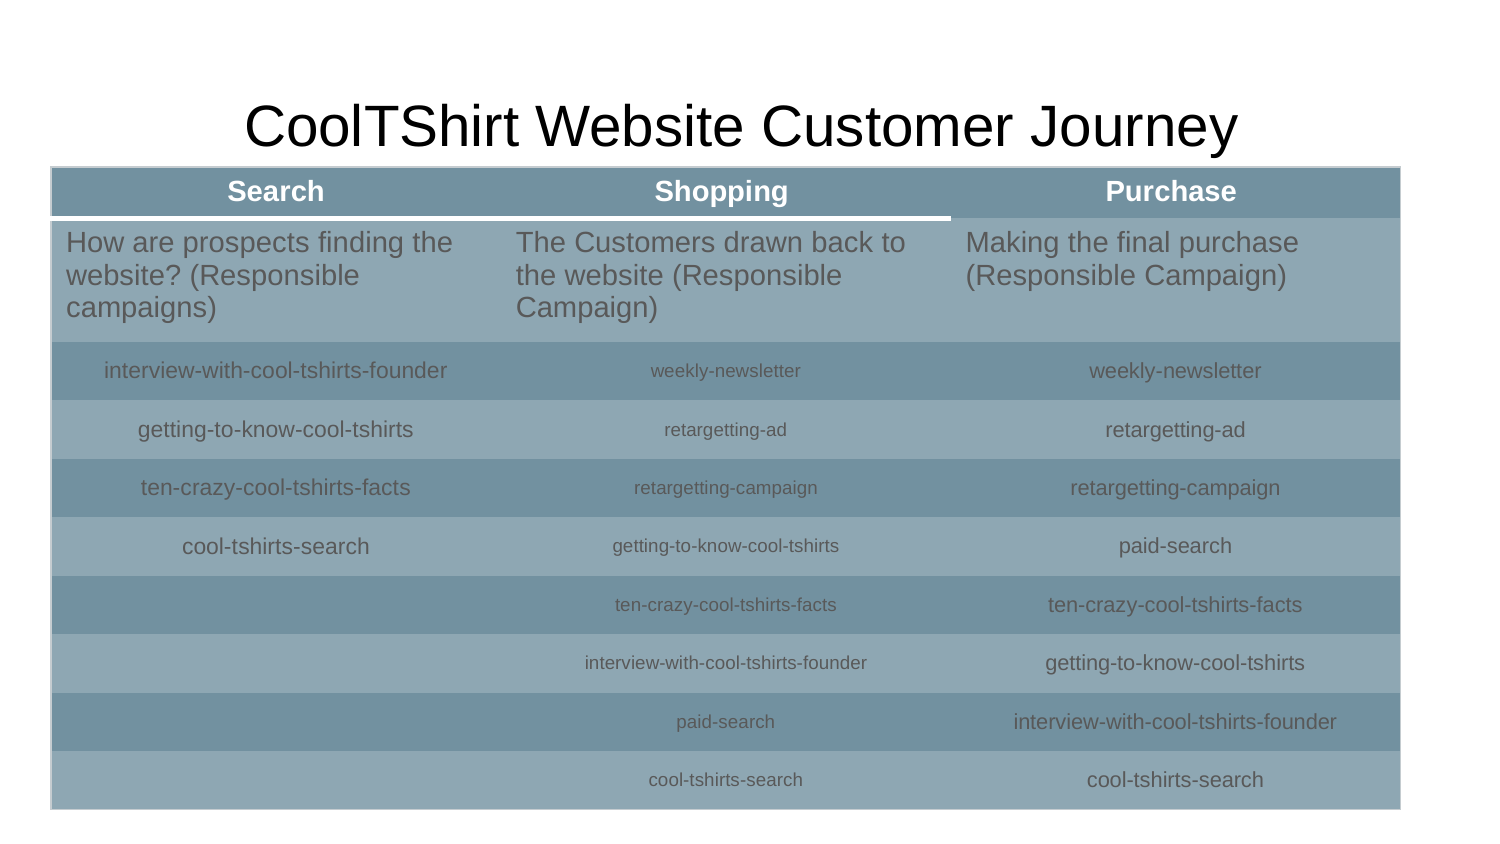

# CoolTShirt Website Customer Journey
| Search | Shopping | Purchase |
| --- | --- | --- |
| How are prospects finding the website? (Responsible campaigns) | The Customers drawn back to the website (Responsible Campaign) | Making the final purchase (Responsible Campaign) |
| interview-with-cool-tshirts-founder | weekly-newsletter | weekly-newsletter |
| getting-to-know-cool-tshirts | retargetting-ad | retargetting-ad |
| ten-crazy-cool-tshirts-facts | retargetting-campaign | retargetting-campaign |
| cool-tshirts-search | getting-to-know-cool-tshirts | paid-search |
|  | ten-crazy-cool-tshirts-facts | ten-crazy-cool-tshirts-facts |
|  | interview-with-cool-tshirts-founder | getting-to-know-cool-tshirts |
|  | paid-search | interview-with-cool-tshirts-founder |
|  | cool-tshirts-search | cool-tshirts-search |